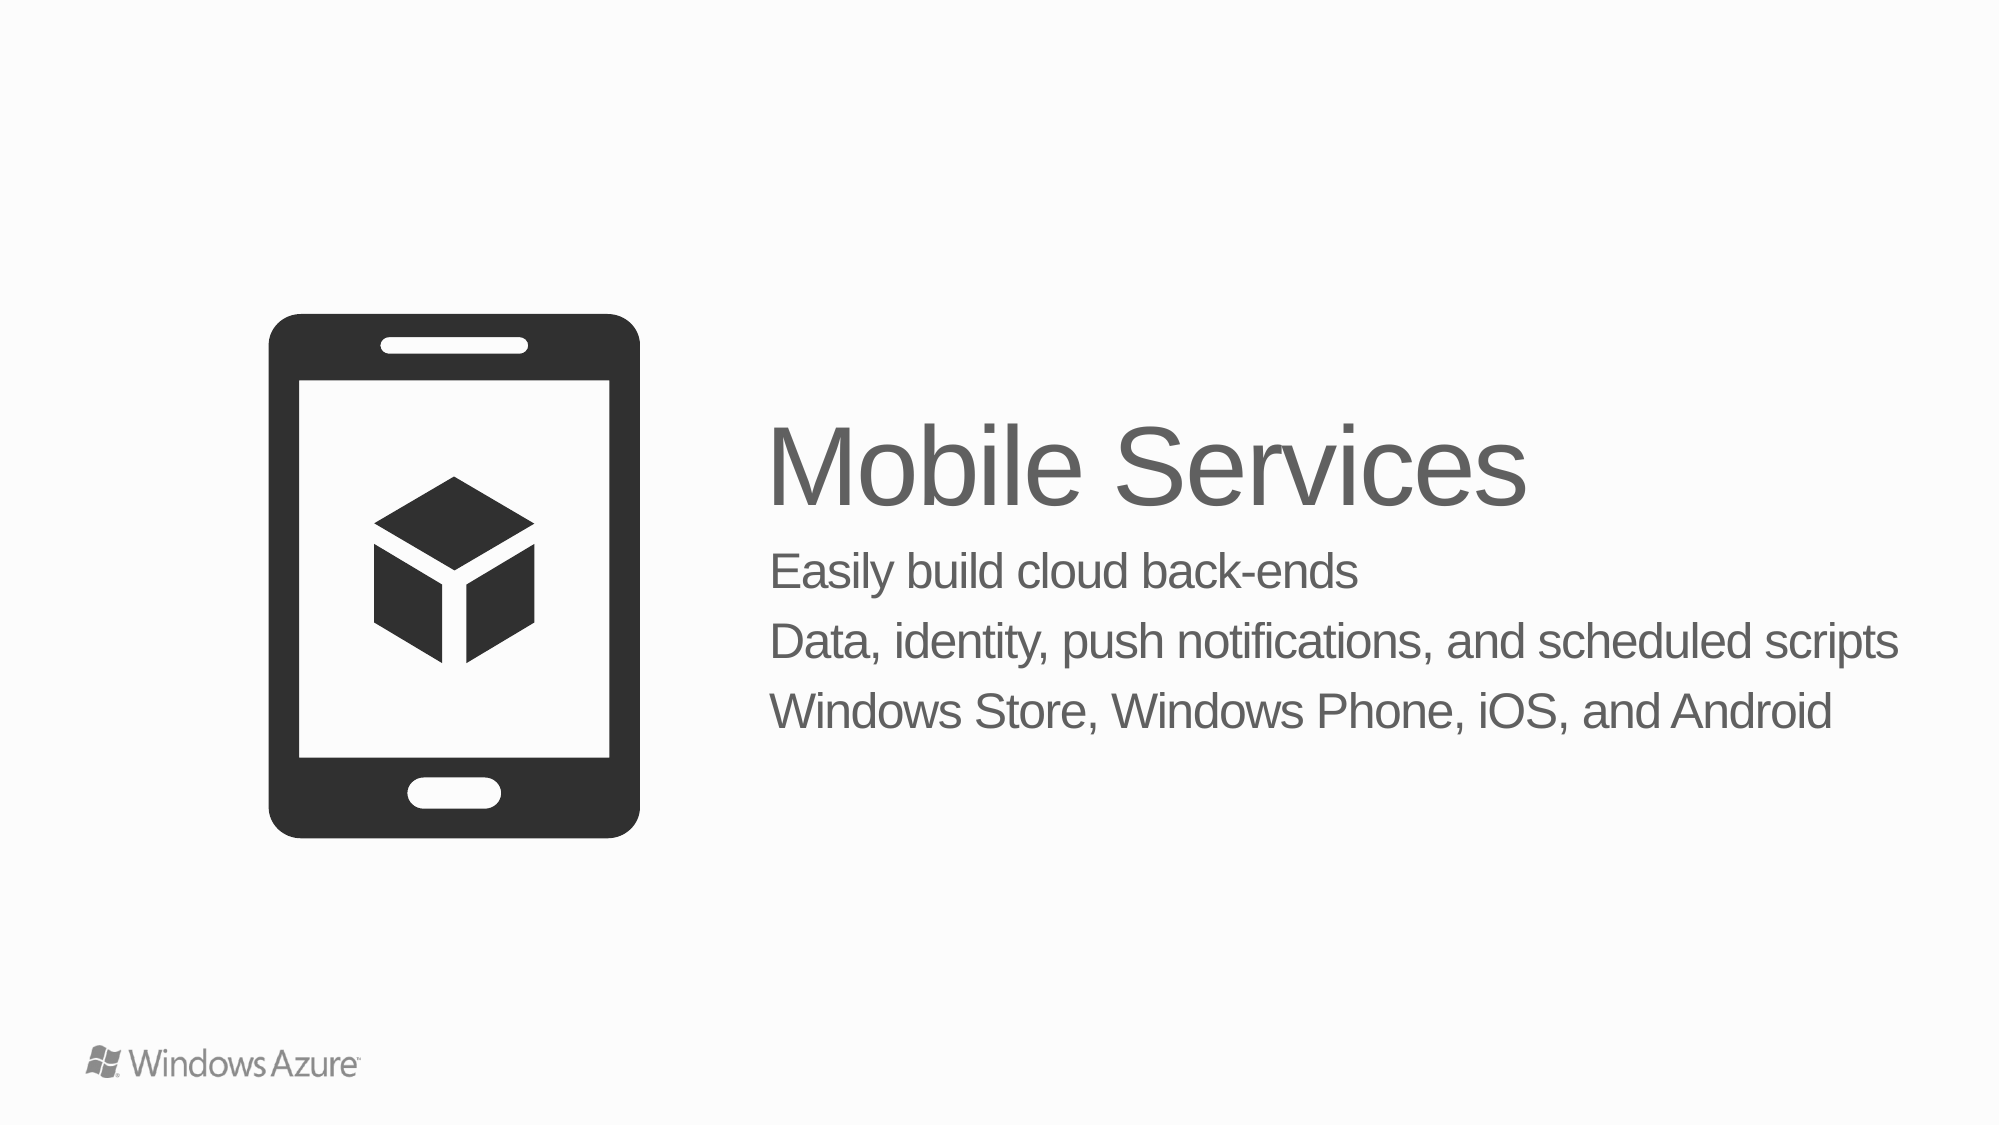

Mobile Services
Easily build cloud back-ends
Data, identity, push notifications, and scheduled scripts
Windows Store, Windows Phone, iOS, and Android